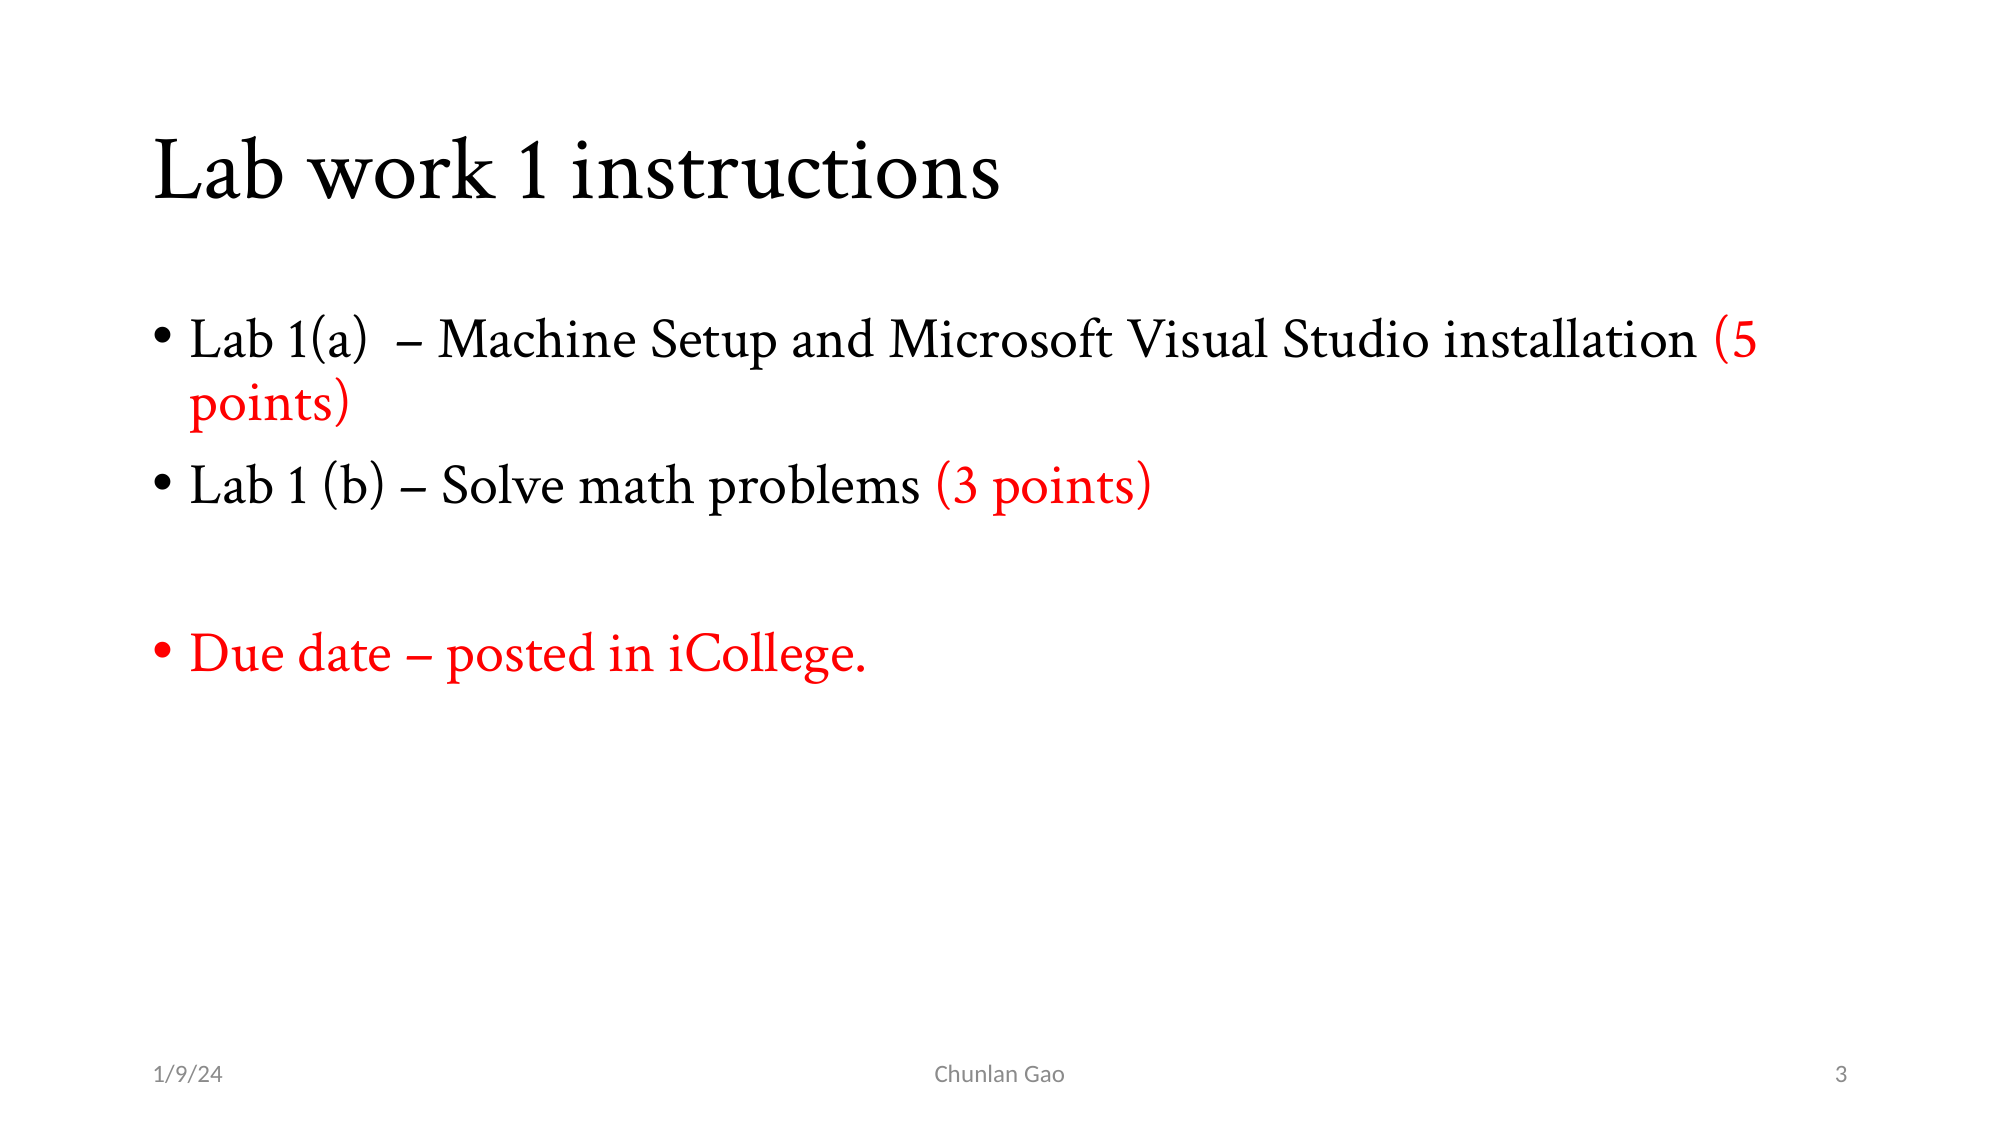

# Lab work 1 instructions
Lab 1(a)  – Machine Setup and Microsoft Visual Studio installation (5 points)
Lab 1 (b) – Solve math problems (3 points)

Due date – posted in iCollege.
1/9/24
Chunlan Gao
3